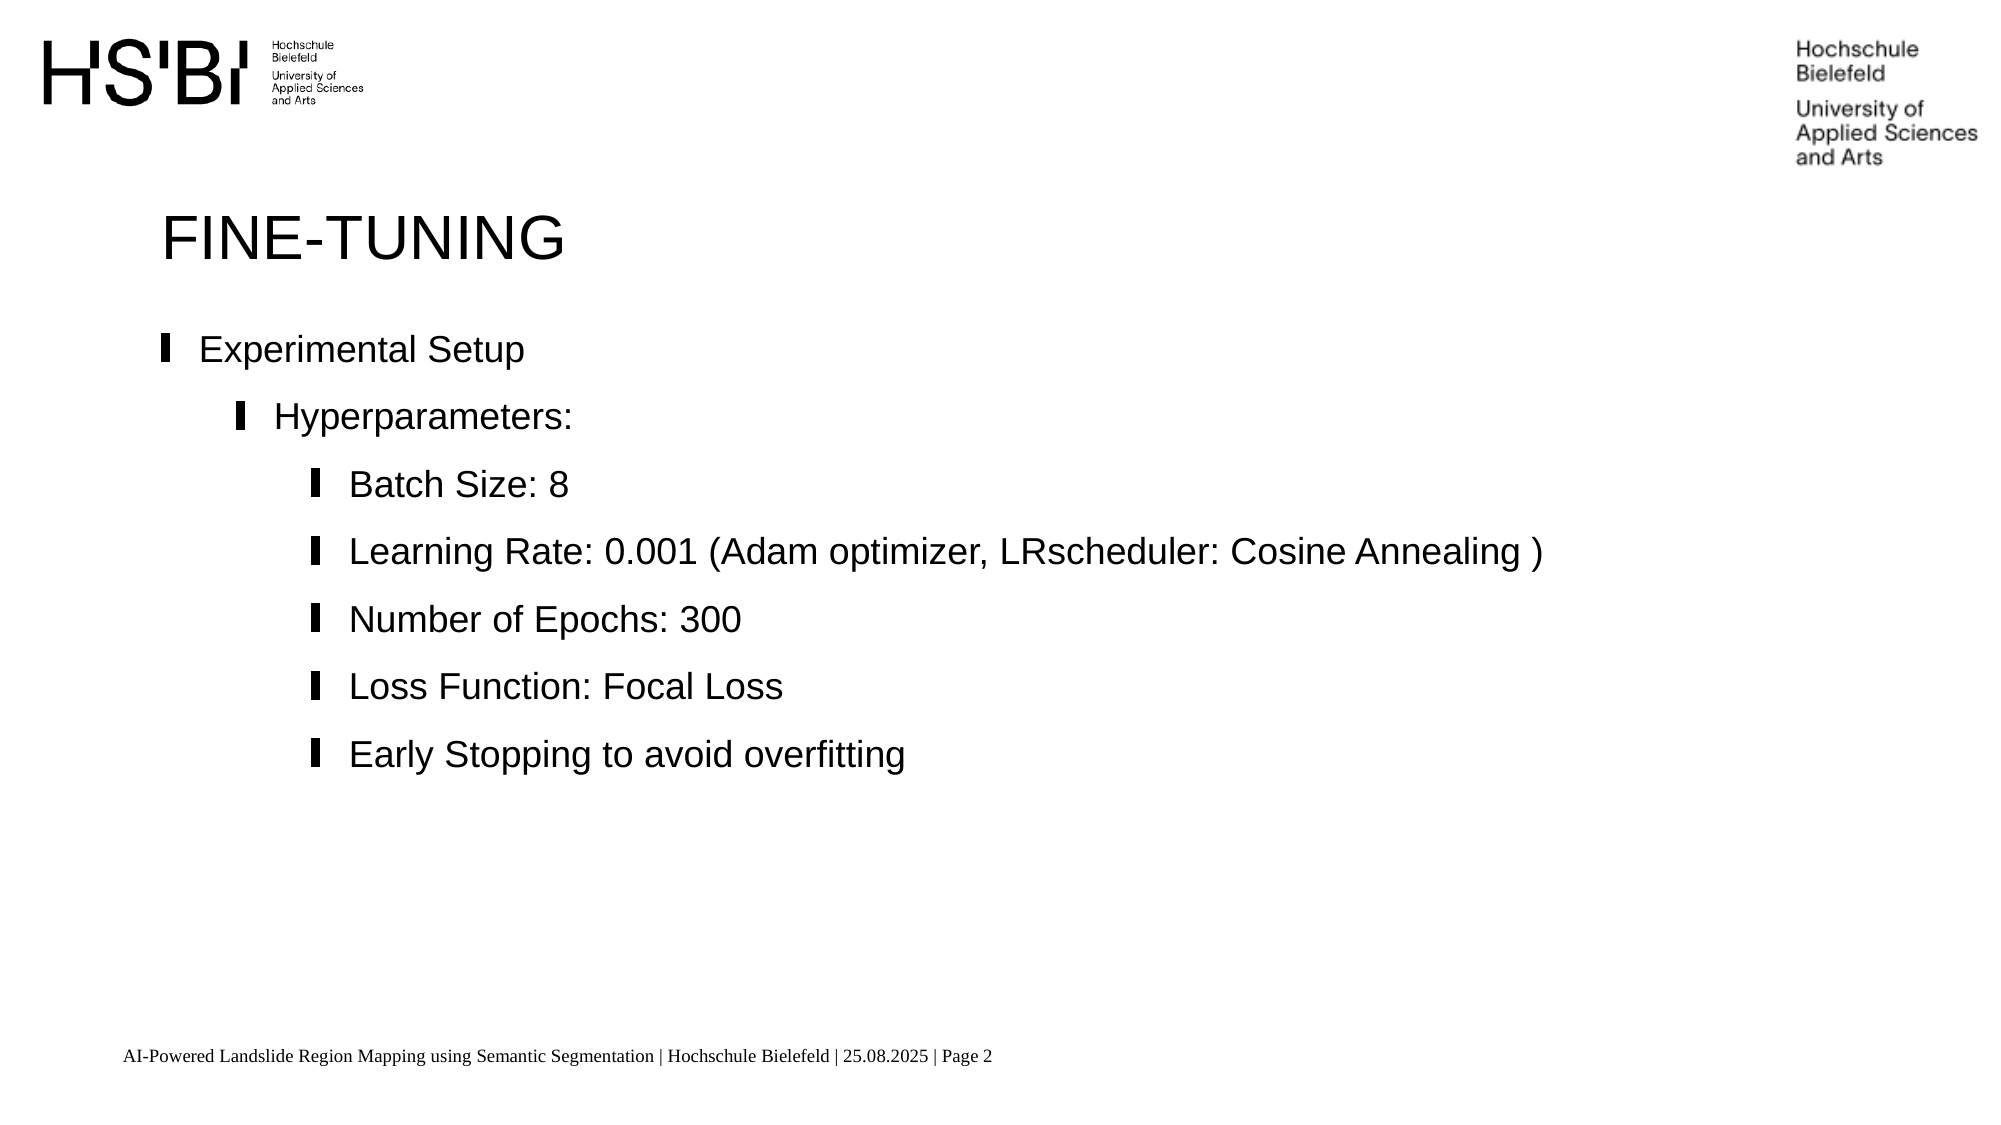

fine-tuning
Experimental Setup
Hyperparameters:
Batch Size: 8
Learning Rate: 0.001 (Adam optimizer, LRscheduler: Cosine Annealing )
Number of Epochs: 300
Loss Function: Focal Loss
Early Stopping to avoid overfitting

AI-Powered Landslide Region Mapping using Semantic Segmentation | Hochschule Bielefeld | 25.08.2025 | Page 2